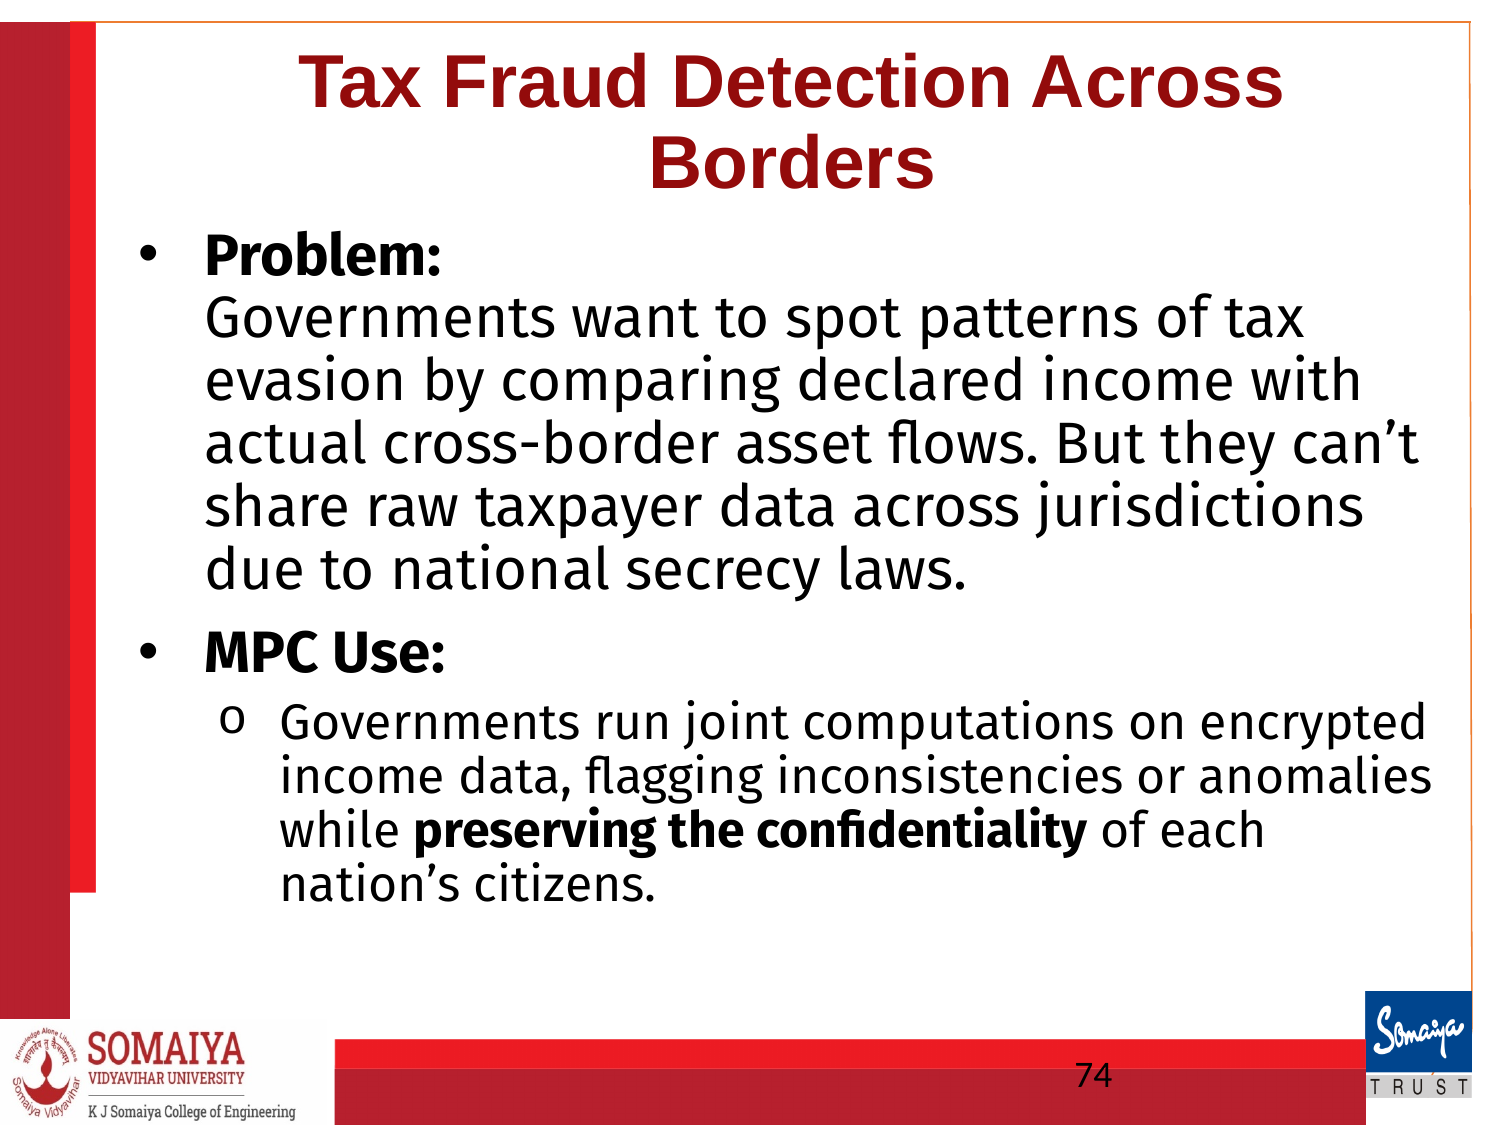

# Tax Fraud Detection Across Borders
Problem:
Governments want to spot patterns of tax evasion by comparing declared income with actual cross-border asset flows. But they can’t share raw taxpayer data across jurisdictions due to national secrecy laws.
MPC Use:
Governments run joint computations on encrypted income data, flagging inconsistencies or anomalies while preserving the confidentiality of each nation’s citizens.

74